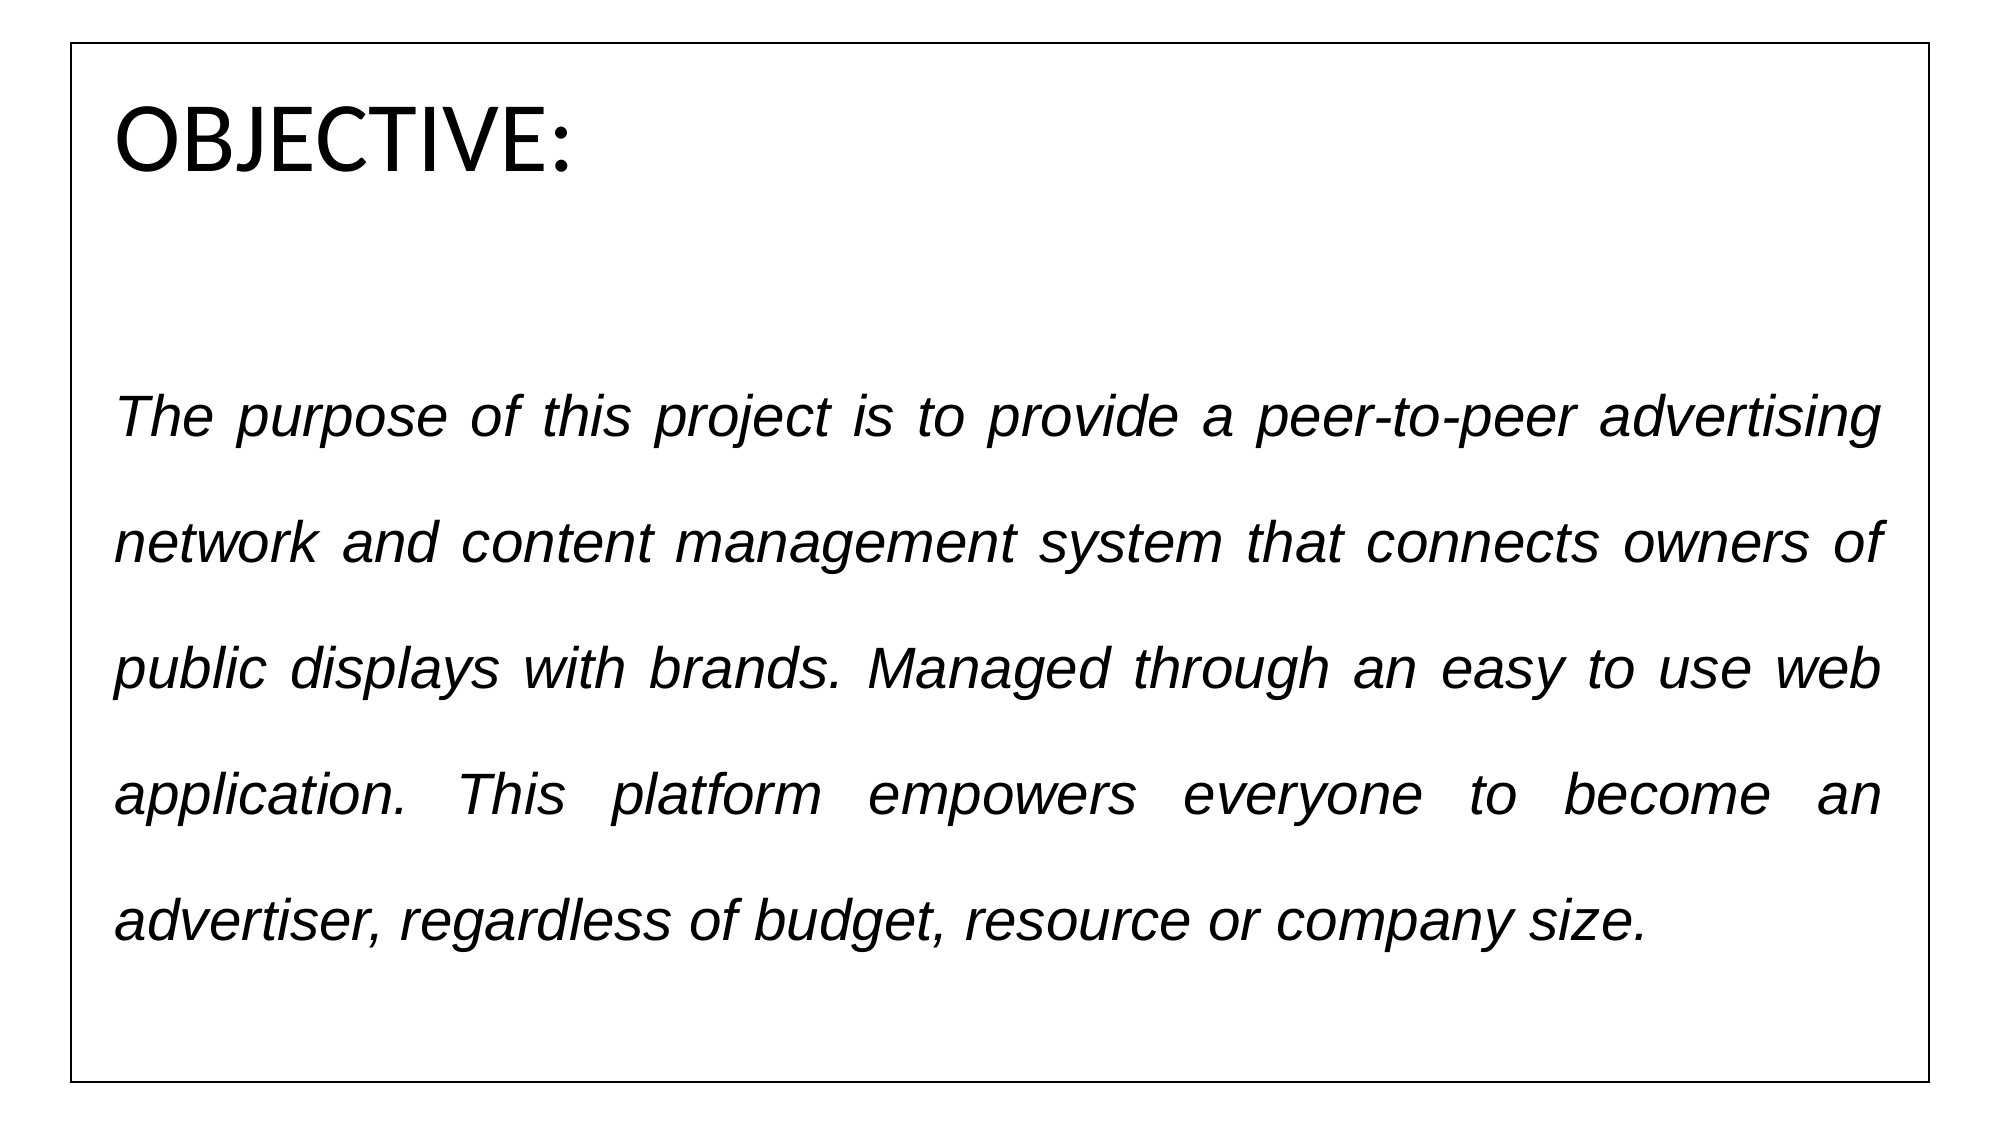

# OBJECTIVE:
The purpose of this project is to provide a peer-to-peer advertising network and content management system that connects owners of public displays with brands. Managed through an easy to use web application. This platform empowers everyone to become an advertiser, regardless of budget, resource or company size.